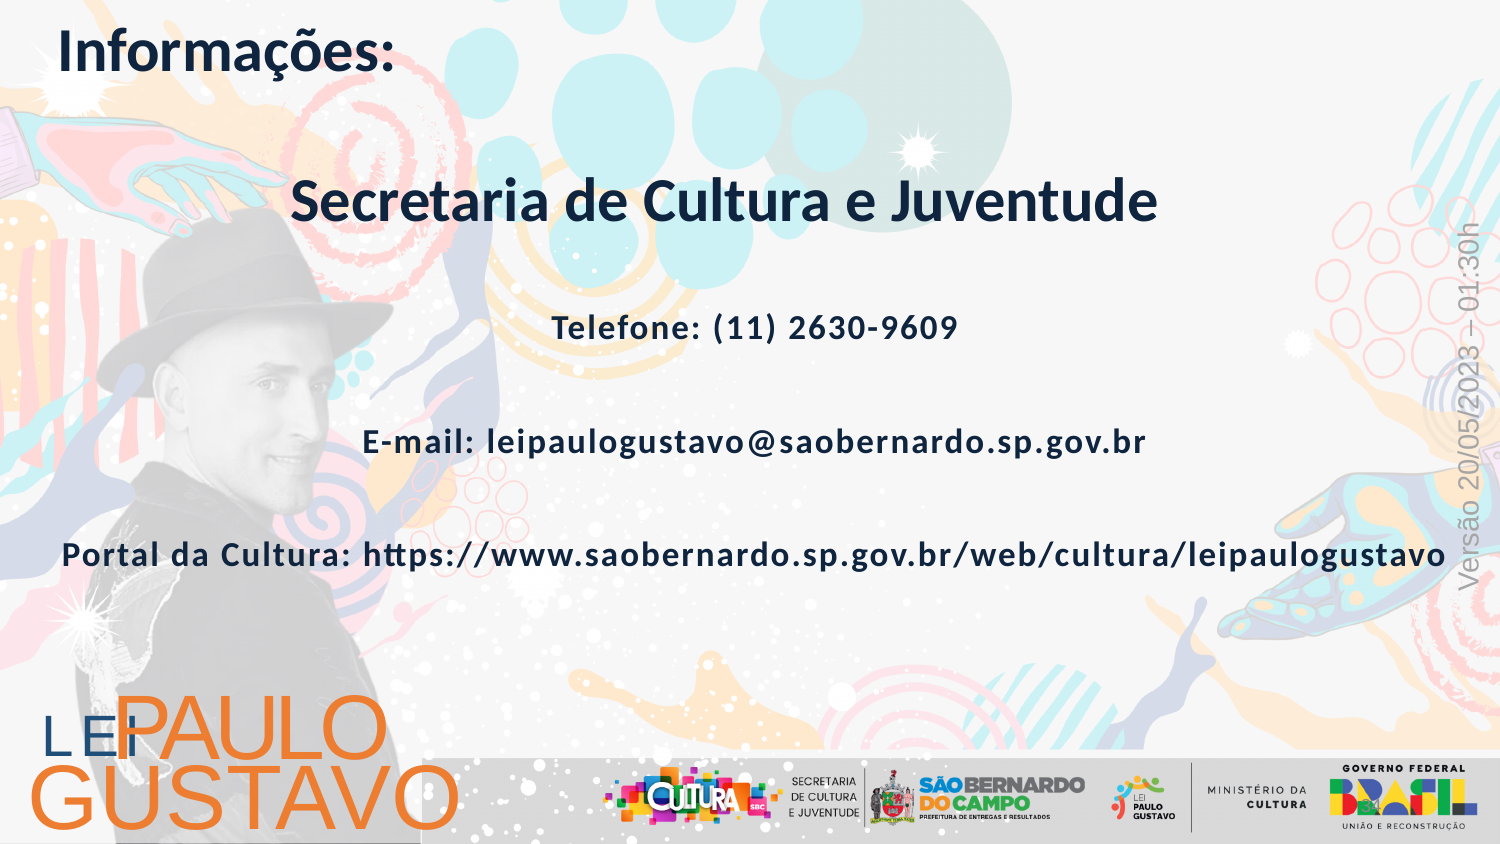

Informações:

Secretaria de Cultura e Juventude
Telefone: (11) 2630-9609

E-mail: leipaulogustavo@saobernardo.sp.gov.br

Portal da Cultura: https://www.saobernardo.sp.gov.br/web/cultura/leipaulogustavo
Versão 20/05/2023 – 01:30h
PAULO
LEI
GUSTAVO
34